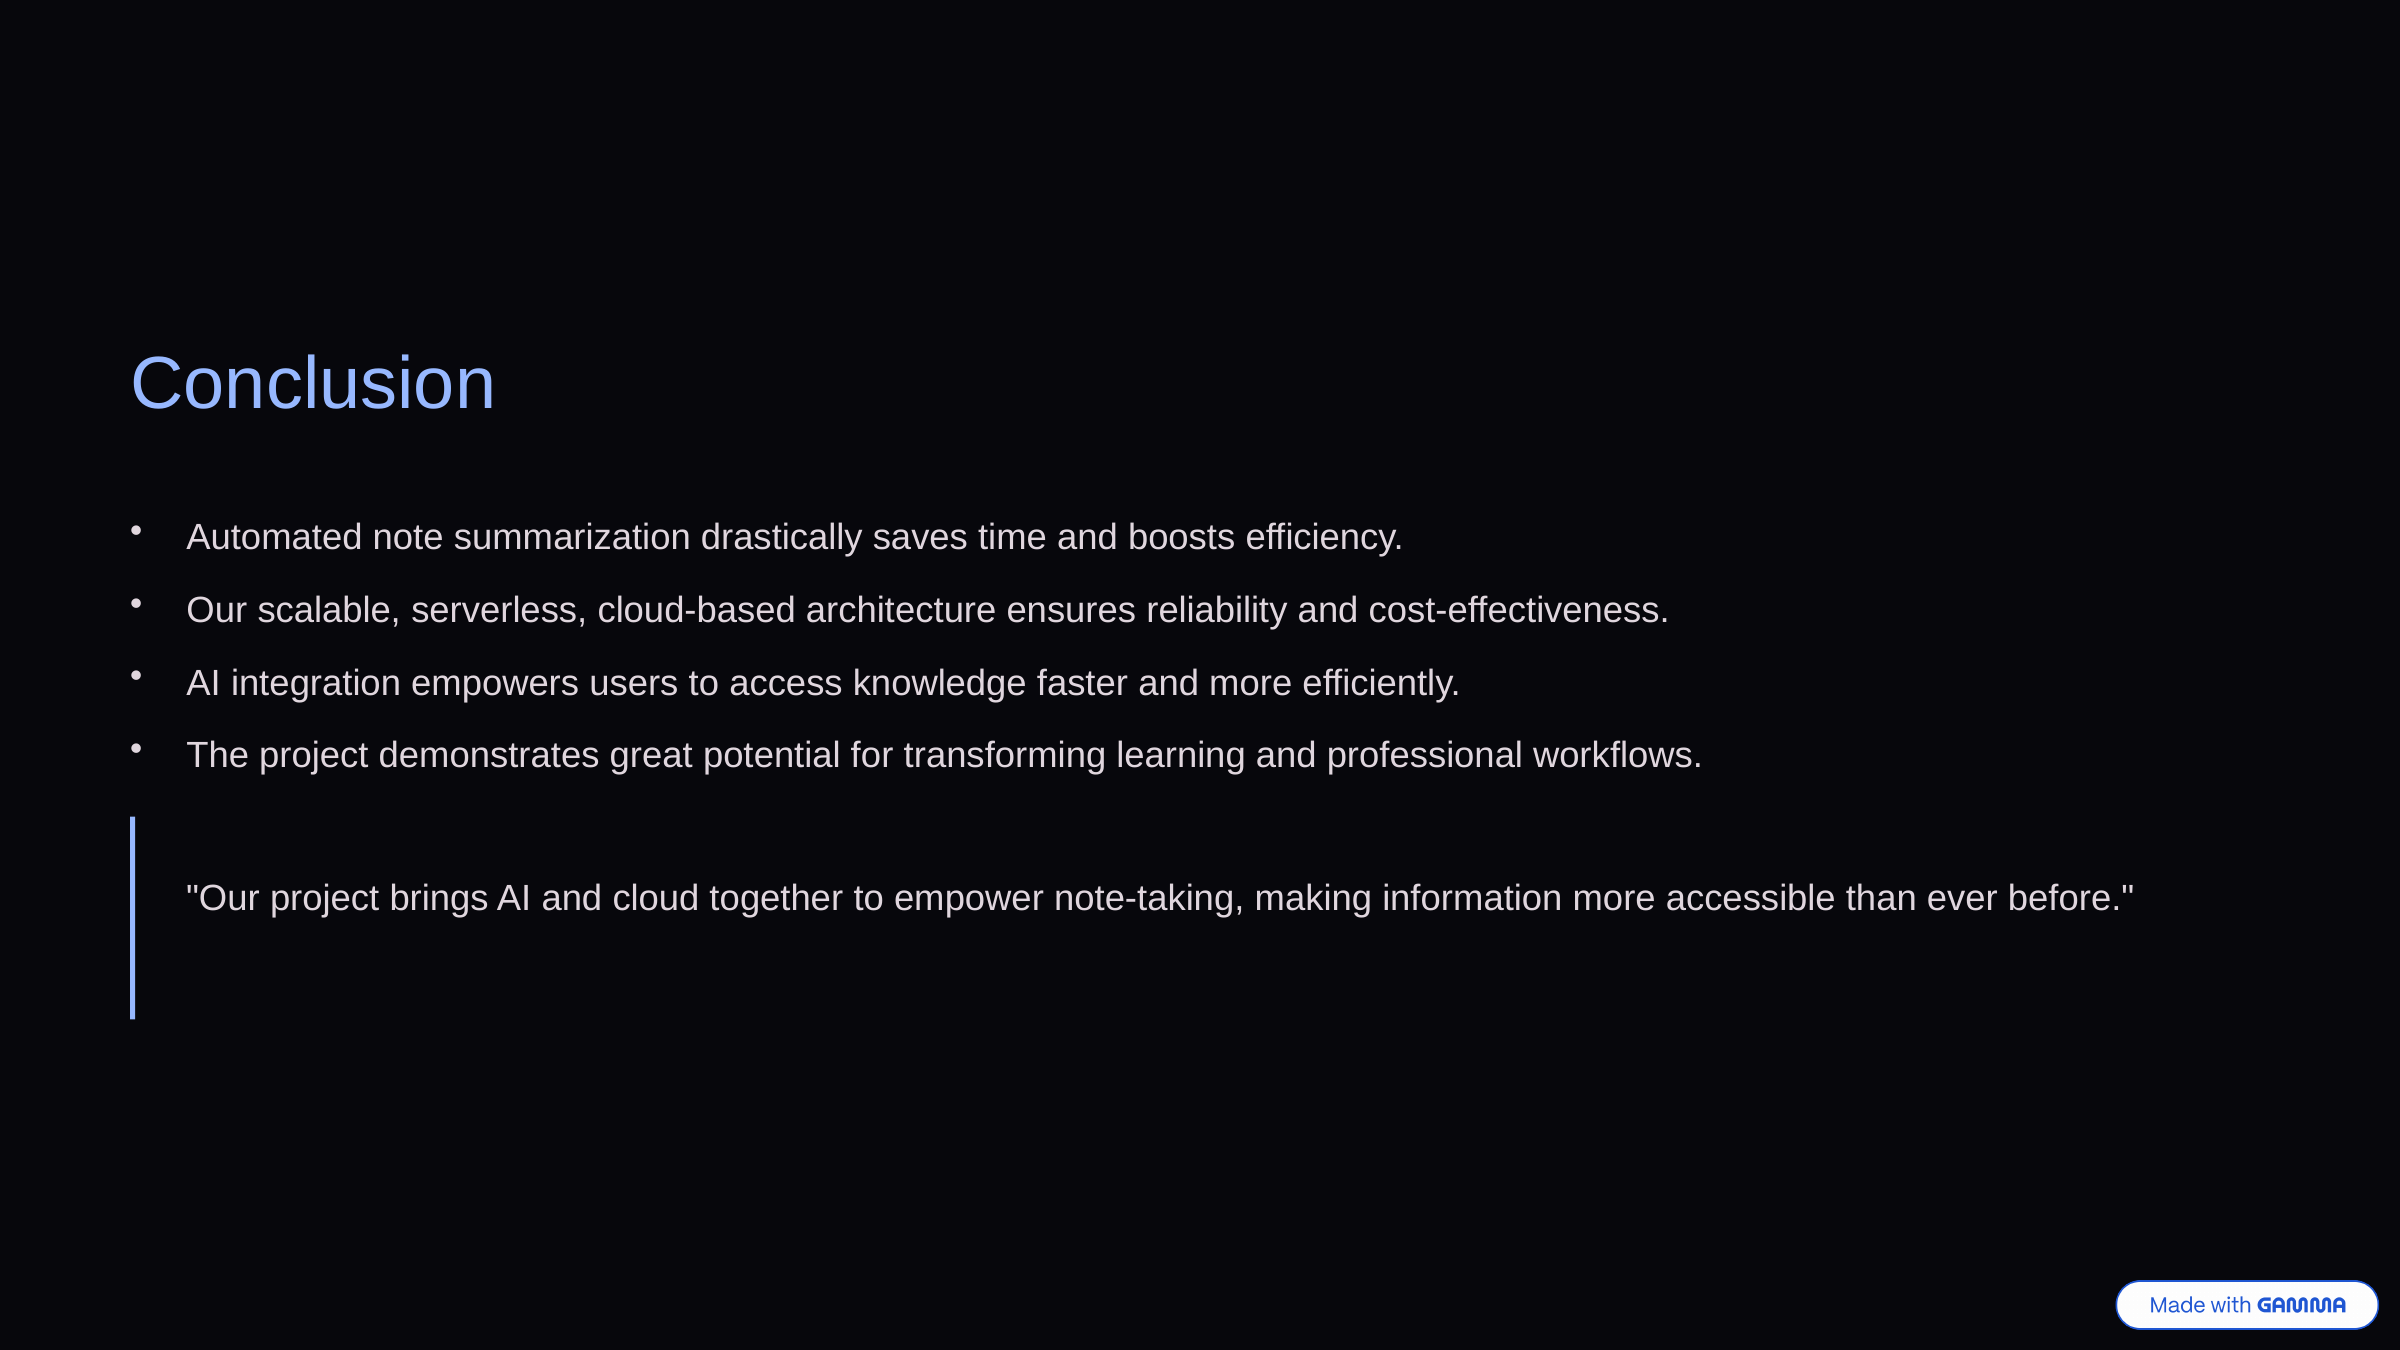

Conclusion
Automated note summarization drastically saves time and boosts efficiency.
Our scalable, serverless, cloud-based architecture ensures reliability and cost-effectiveness.
AI integration empowers users to access knowledge faster and more efficiently.
The project demonstrates great potential for transforming learning and professional workflows.

"Our project brings AI and cloud together to empower note-taking, making information more accessible than ever before."